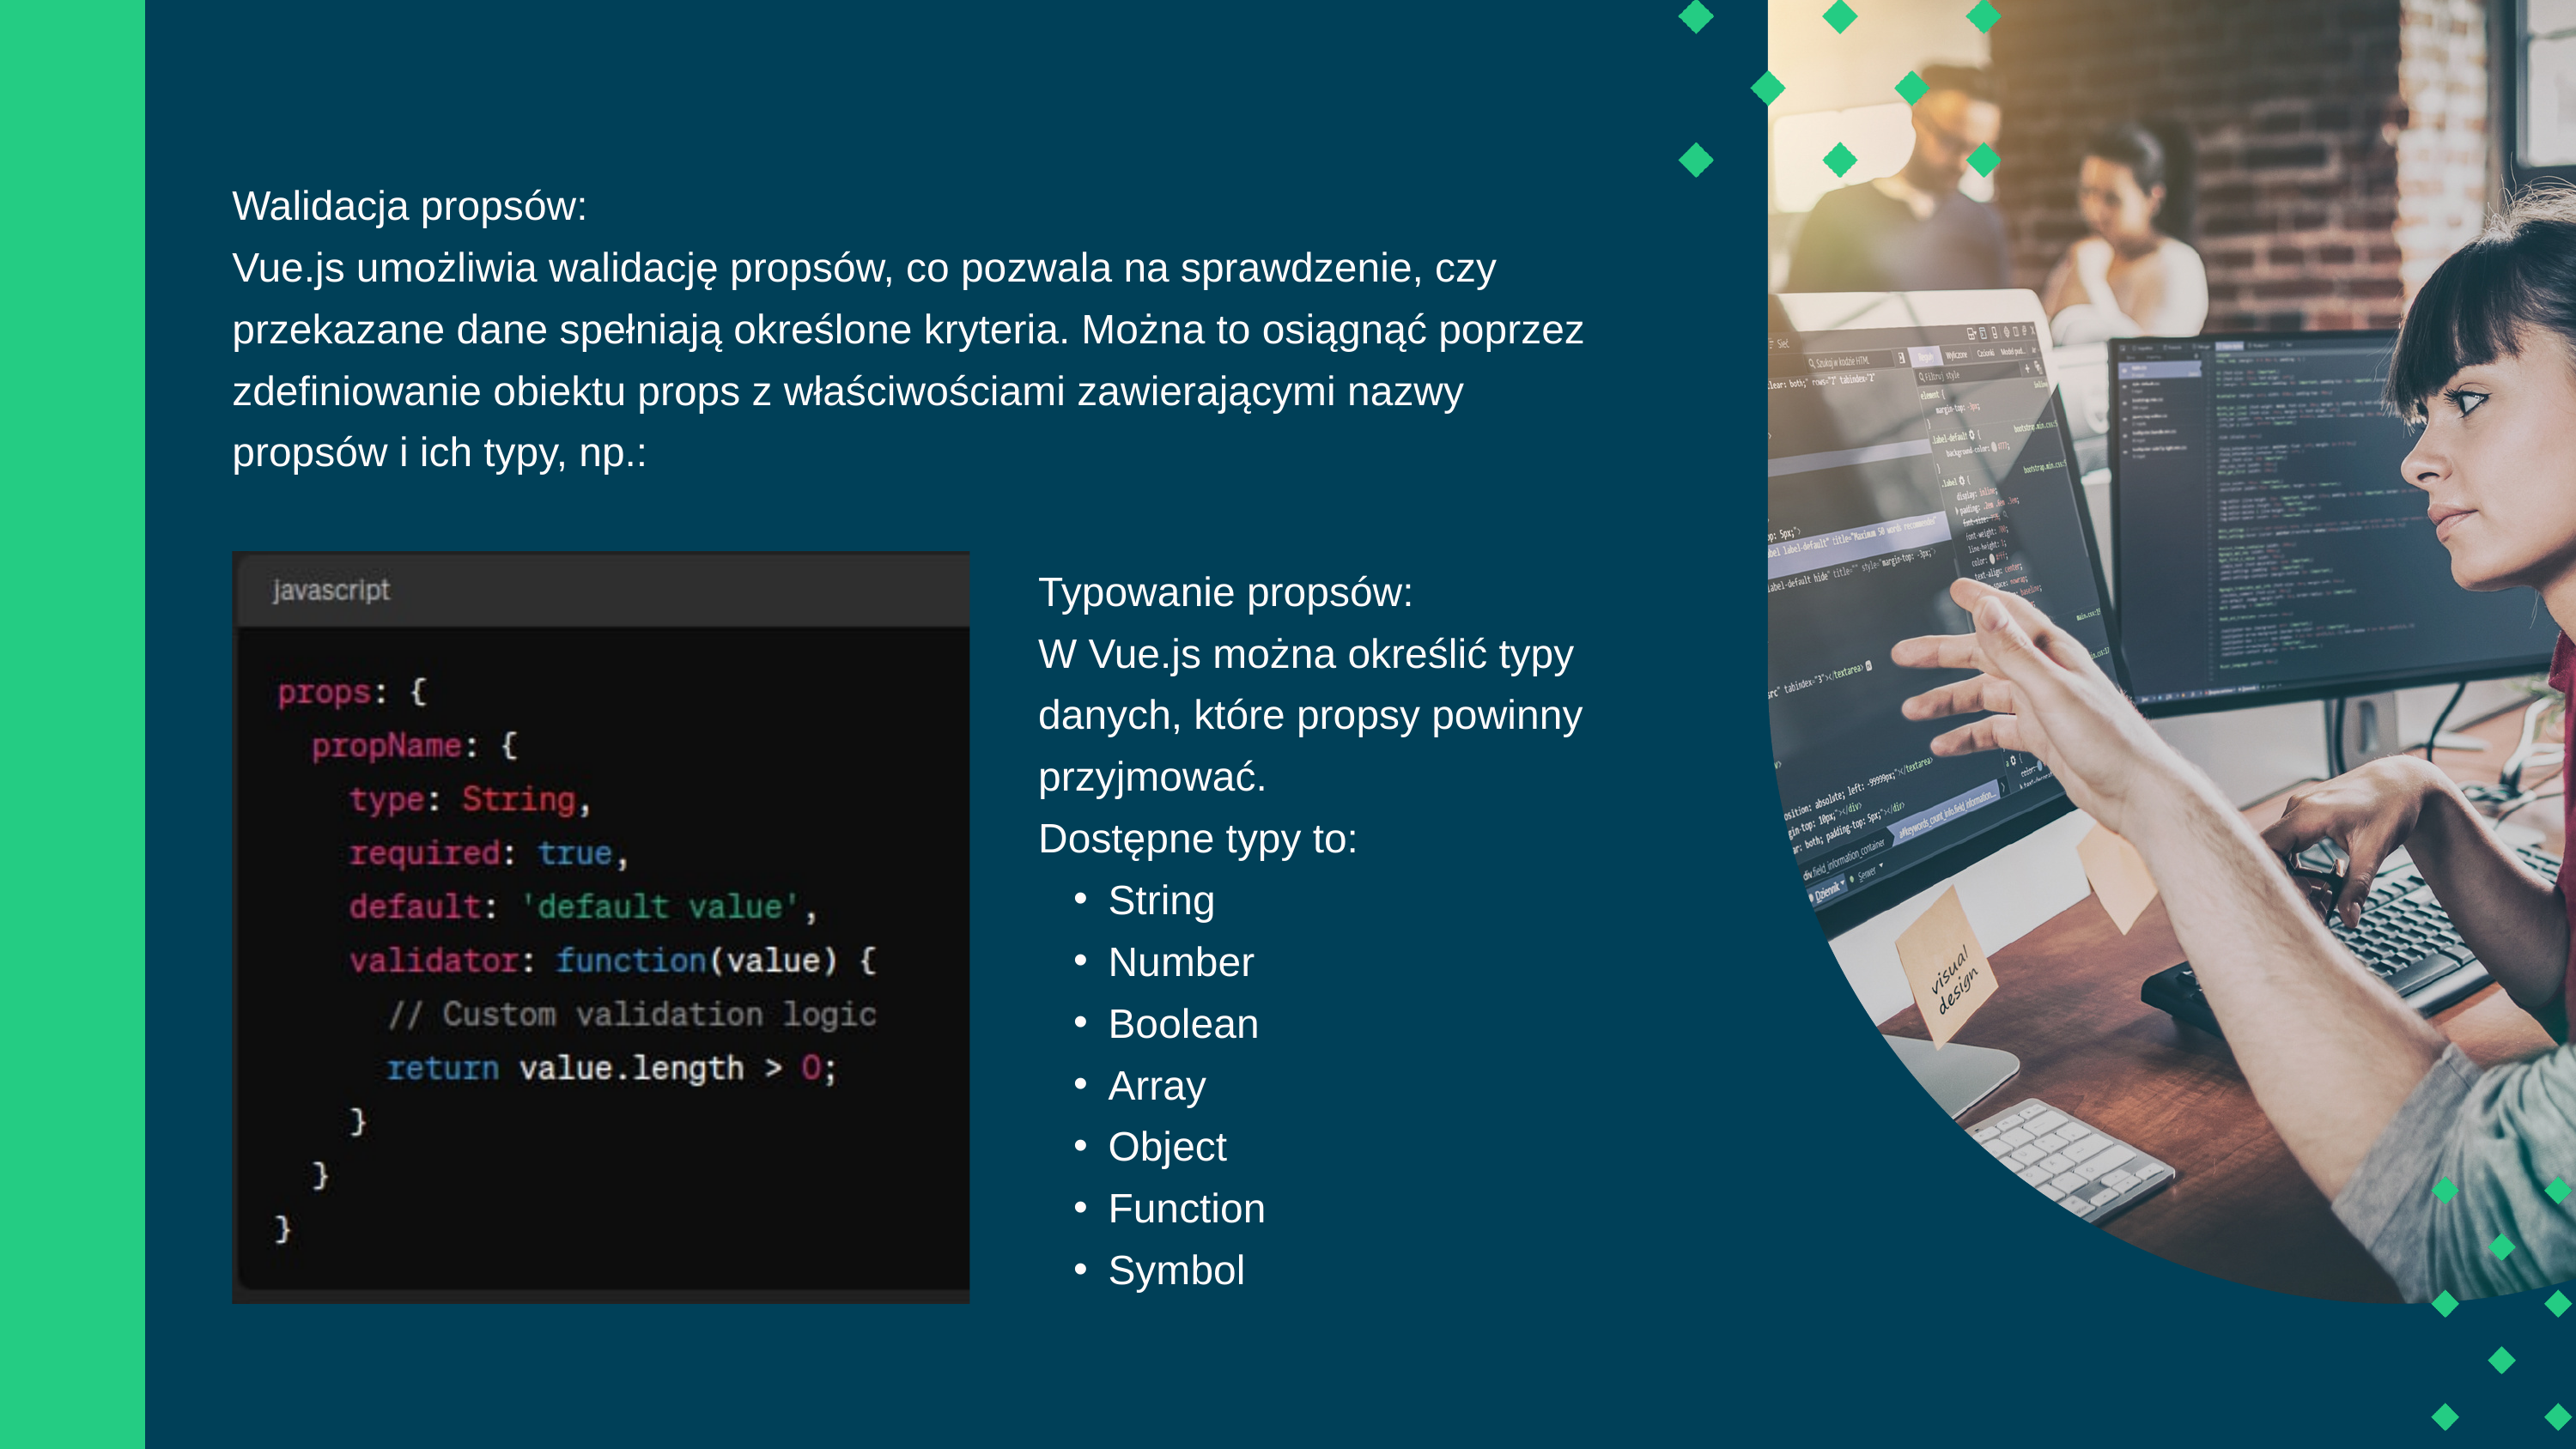

Walidacja propsów:
Vue.js umożliwia walidację propsów, co pozwala na sprawdzenie, czy przekazane dane spełniają określone kryteria. Można to osiągnąć poprzez zdefiniowanie obiektu props z właściwościami zawierającymi nazwy propsów i ich typy, np.:

Typowanie propsów:
W Vue.js można określić typy danych, które propsy powinny przyjmować.
Dostępne typy to:
String
Number
Boolean
Array
Object
Function
Symbol